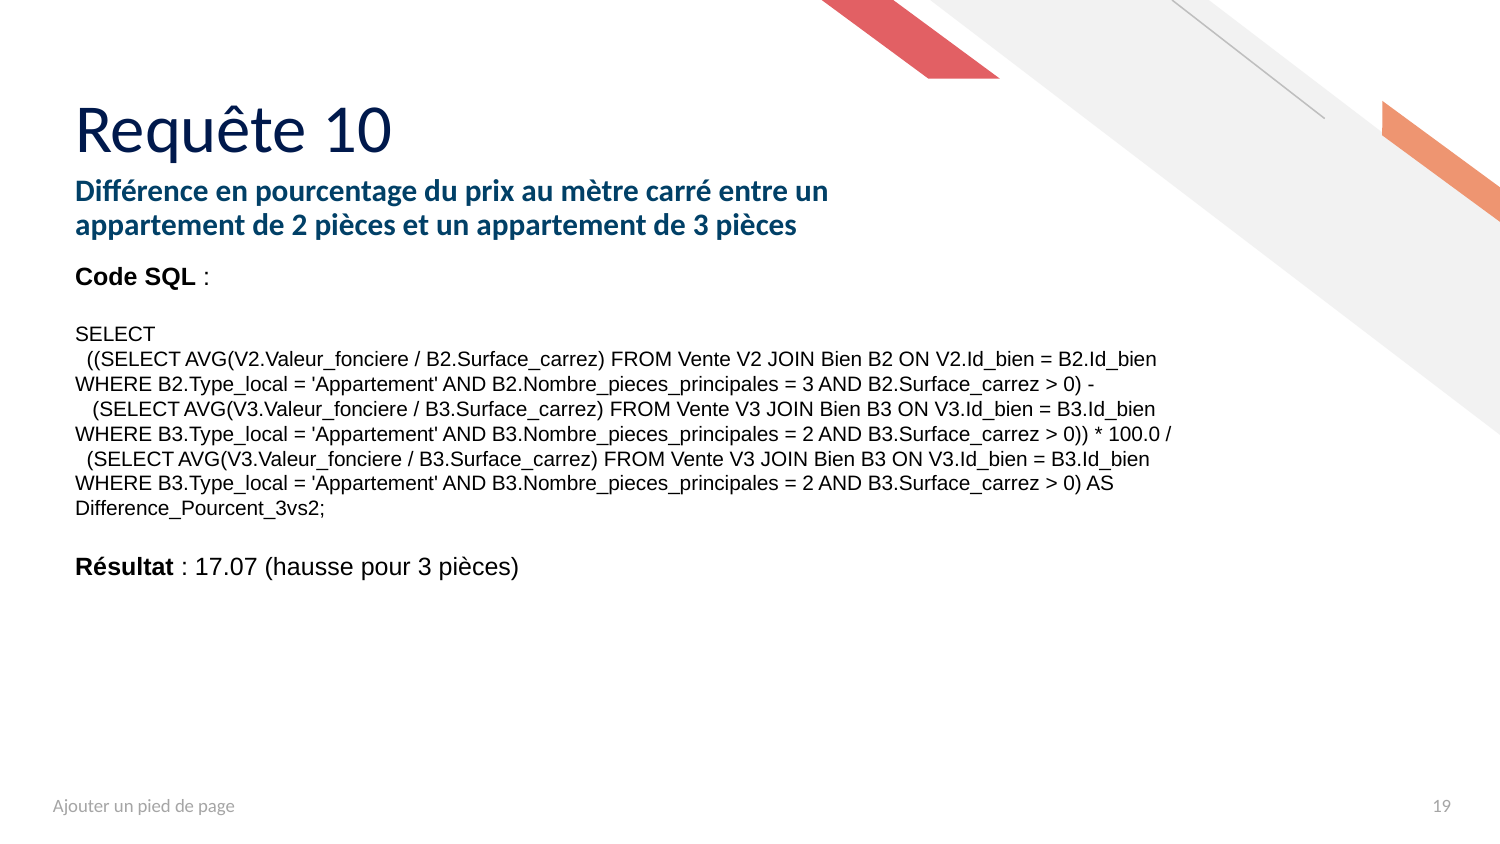

# Requête 10
Différence en pourcentage du prix au mètre carré entre un appartement de 2 pièces et un appartement de 3 pièces
Code SQL :

SELECT
  ((SELECT AVG(V2.Valeur_fonciere / B2.Surface_carrez) FROM Vente V2 JOIN Bien B2 ON V2.Id_bien = B2.Id_bien WHERE B2.Type_local = 'Appartement' AND B2.Nombre_pieces_principales = 3 AND B2.Surface_carrez > 0) -
   (SELECT AVG(V3.Valeur_fonciere / B3.Surface_carrez) FROM Vente V3 JOIN Bien B3 ON V3.Id_bien = B3.Id_bien WHERE B3.Type_local = 'Appartement' AND B3.Nombre_pieces_principales = 2 AND B3.Surface_carrez > 0)) * 100.0 /
  (SELECT AVG(V3.Valeur_fonciere / B3.Surface_carrez) FROM Vente V3 JOIN Bien B3 ON V3.Id_bien = B3.Id_bien WHERE B3.Type_local = 'Appartement' AND B3.Nombre_pieces_principales = 2 AND B3.Surface_carrez > 0) AS Difference_Pourcent_3vs2;

Résultat : 17.07 (hausse pour 3 pièces)
Ajouter un pied de page
19